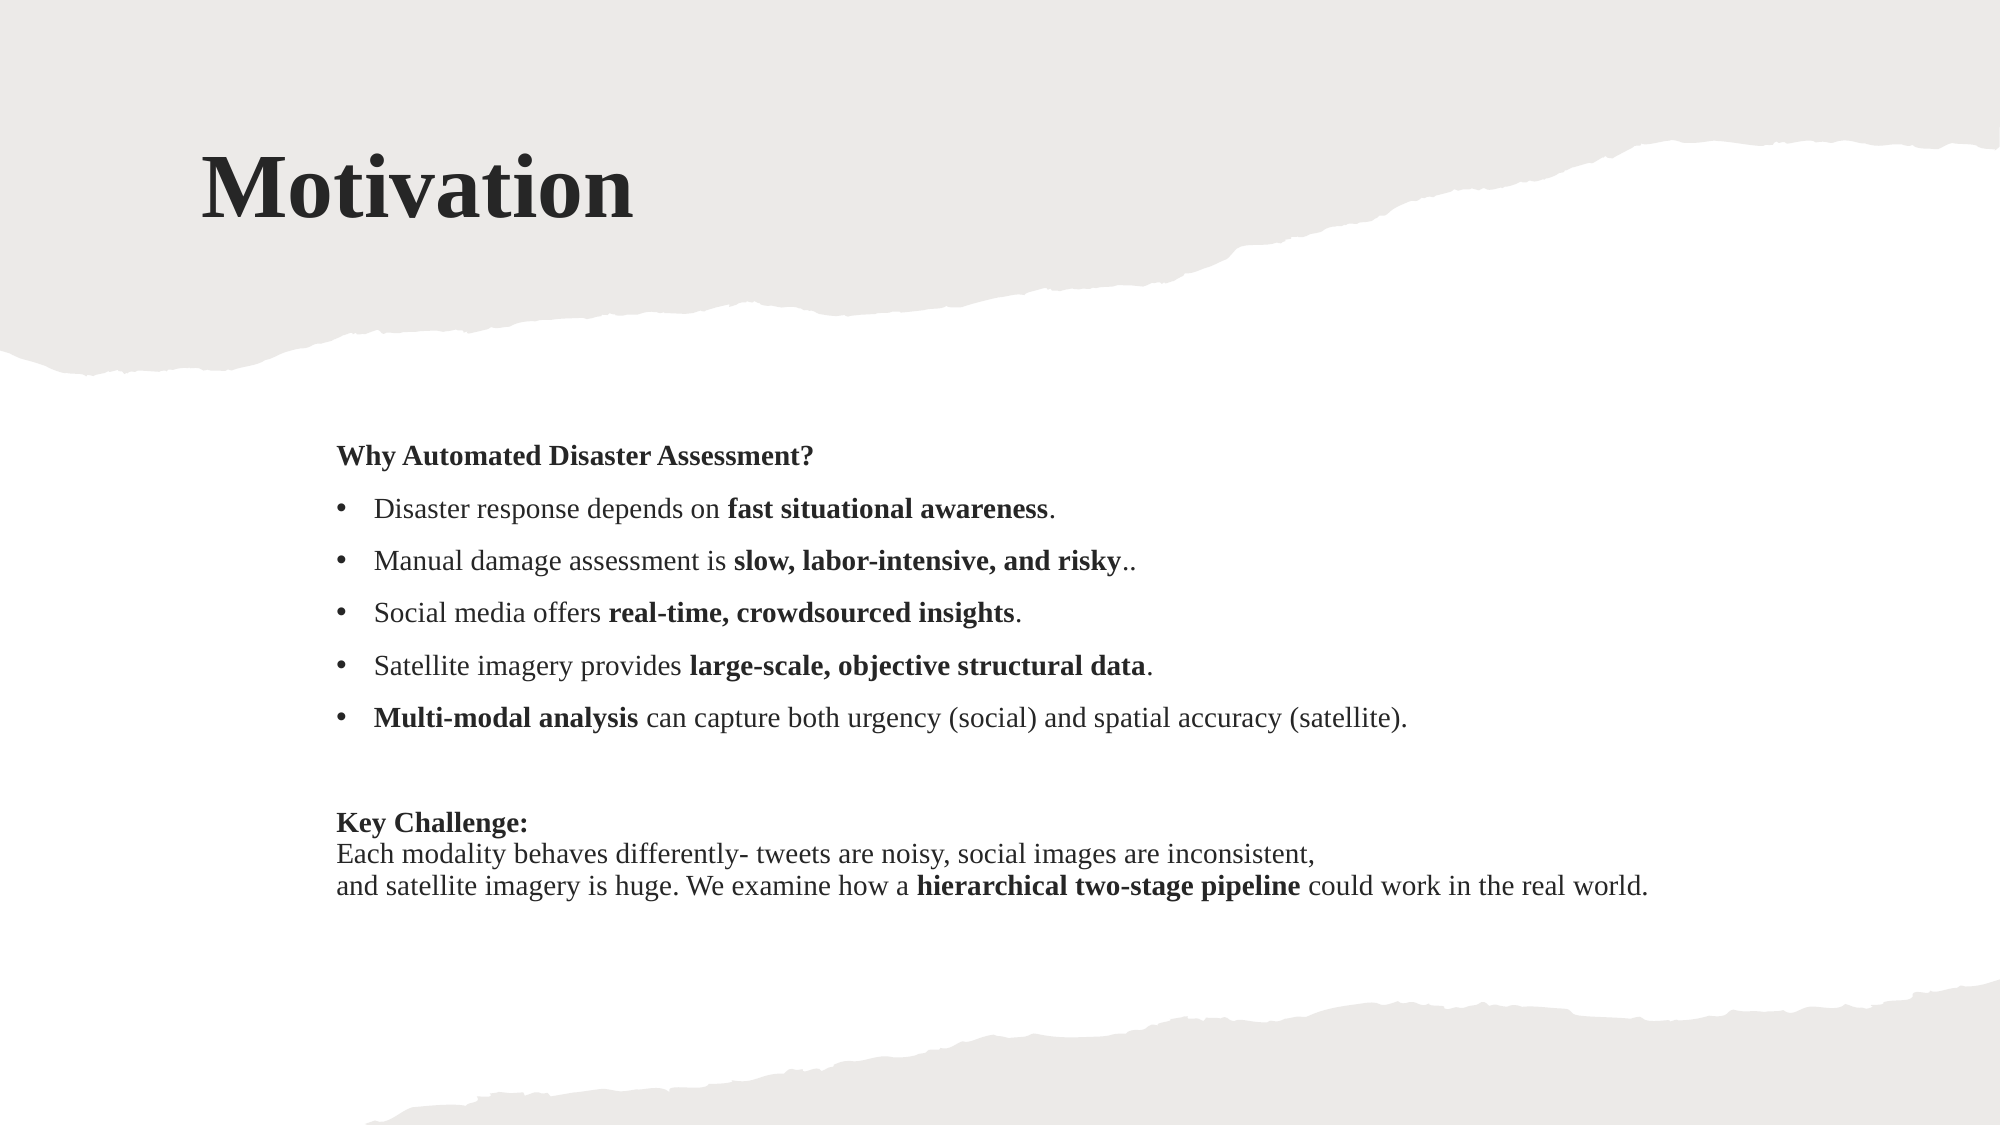

# Motivation
Why Automated Disaster Assessment?
Disaster response depends on fast situational awareness.
Manual damage assessment is slow, labor-intensive, and risky..
Social media offers real-time, crowdsourced insights.
Satellite imagery provides large-scale, objective structural data.
Multi-modal analysis can capture both urgency (social) and spatial accuracy (satellite).

Key Challenge:
Each modality behaves differently- tweets are noisy, social images are inconsistent,
and satellite imagery is huge. We examine how a hierarchical two-stage pipeline could work in the real world.